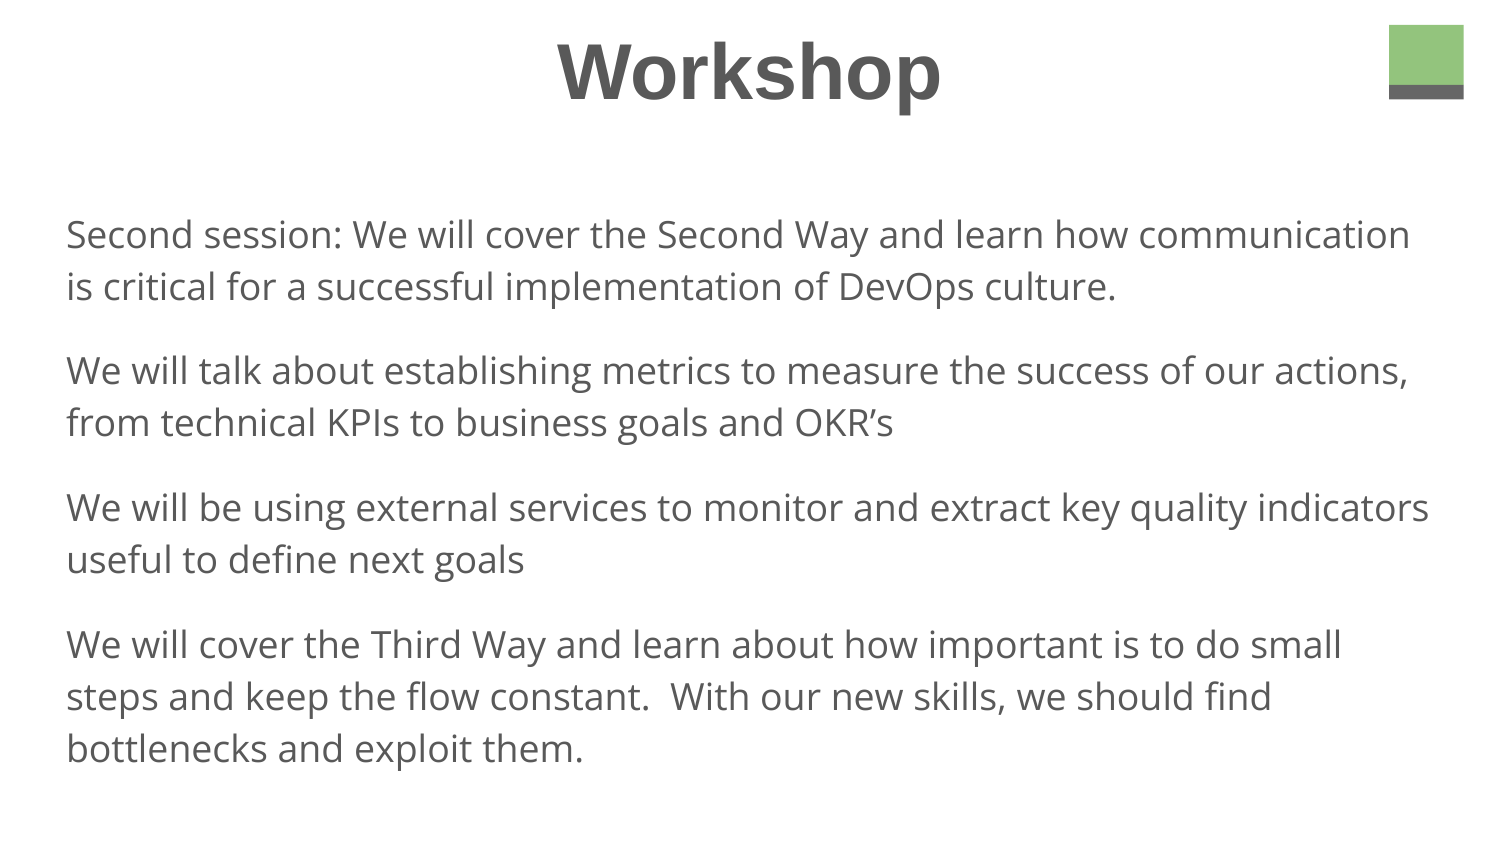

# Workshop
Second session: We will cover the Second Way and learn how communication is critical for a successful implementation of DevOps culture.
We will talk about establishing metrics to measure the success of our actions, from technical KPIs to business goals and OKR’s
We will be using external services to monitor and extract key quality indicators useful to define next goals
We will cover the Third Way and learn about how important is to do small steps and keep the flow constant.  With our new skills, we should find bottlenecks and exploit them.